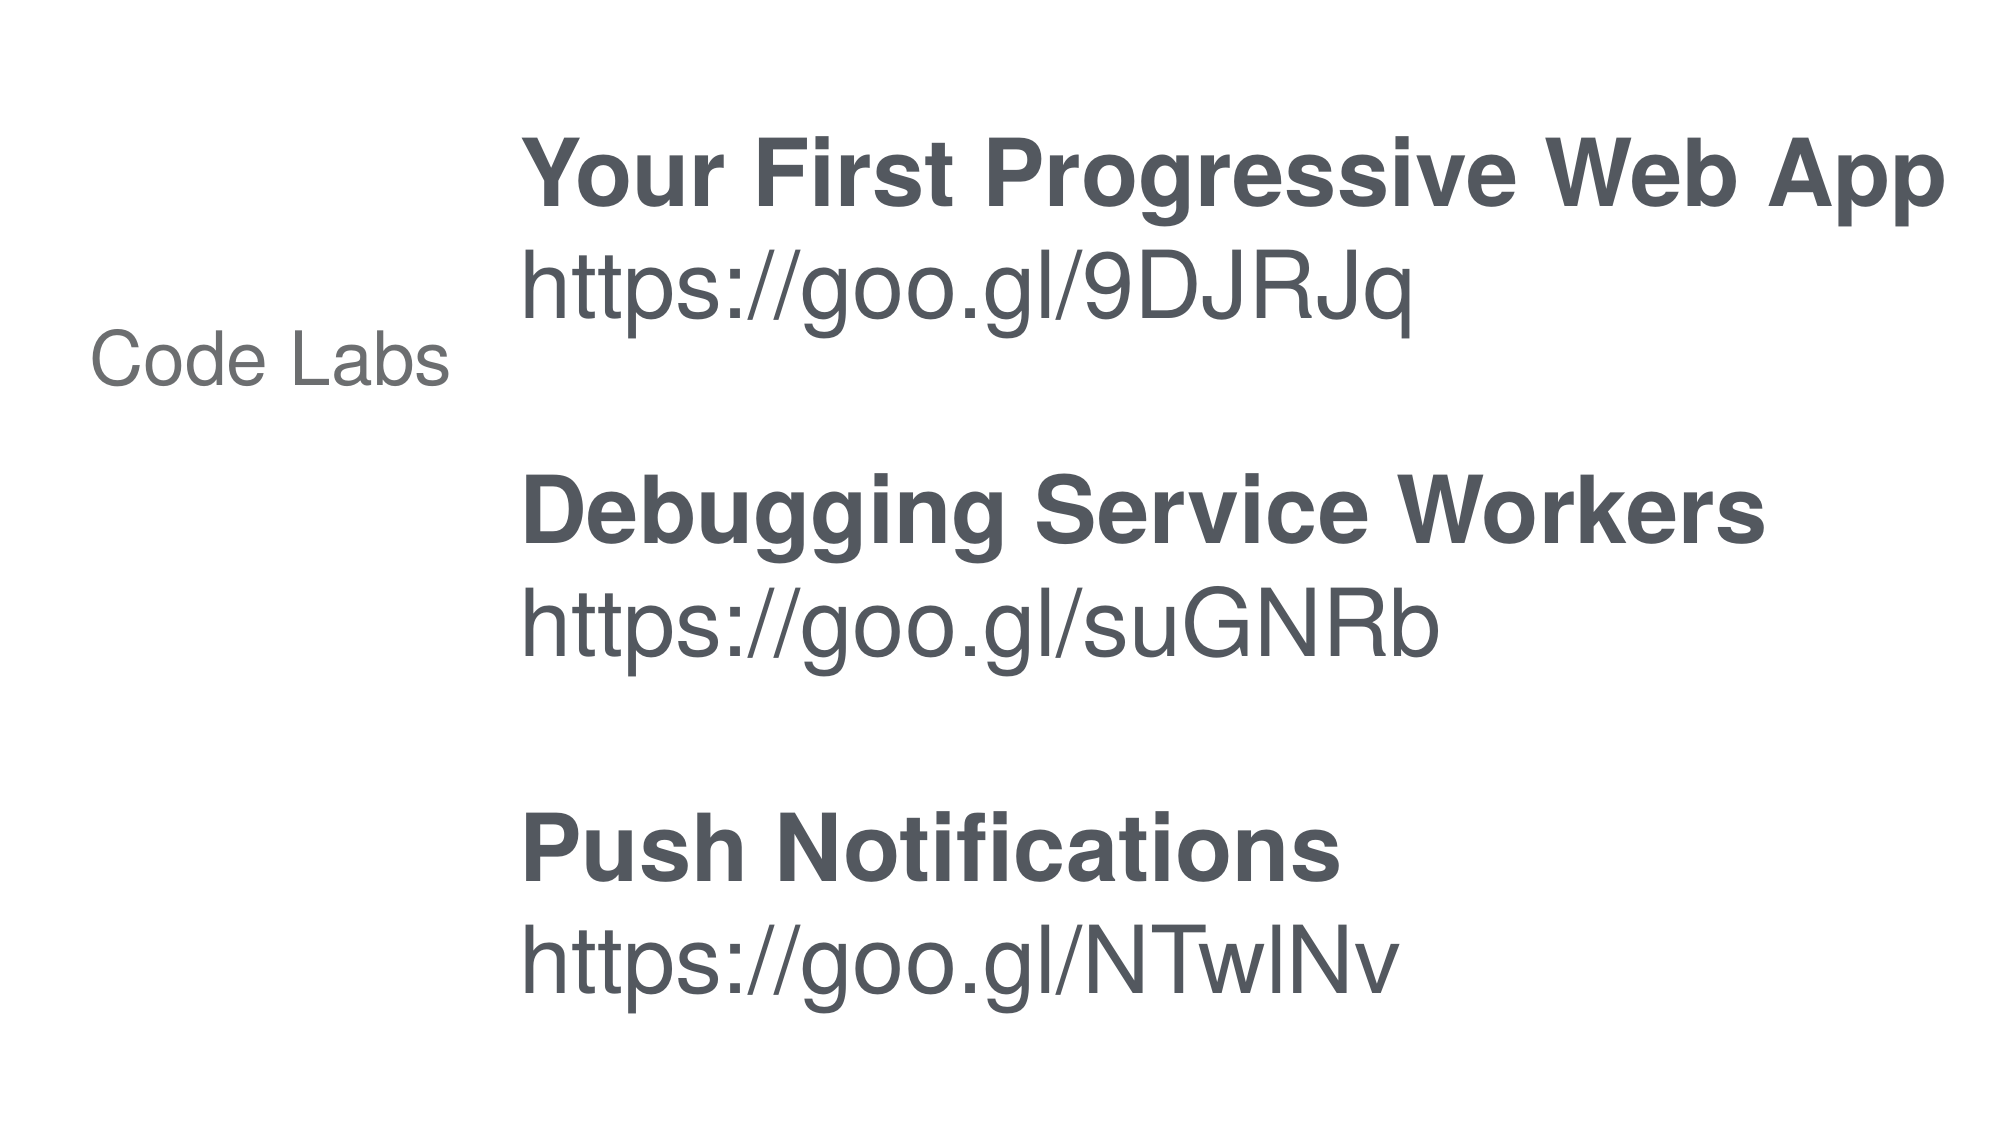

Your First Progressive Web App
https://goo.gl/9DJRJq

Debugging Service Workers
https://goo.gl/suGNRb

Push Notifications
https://goo.gl/NTwlNv
Code Labs